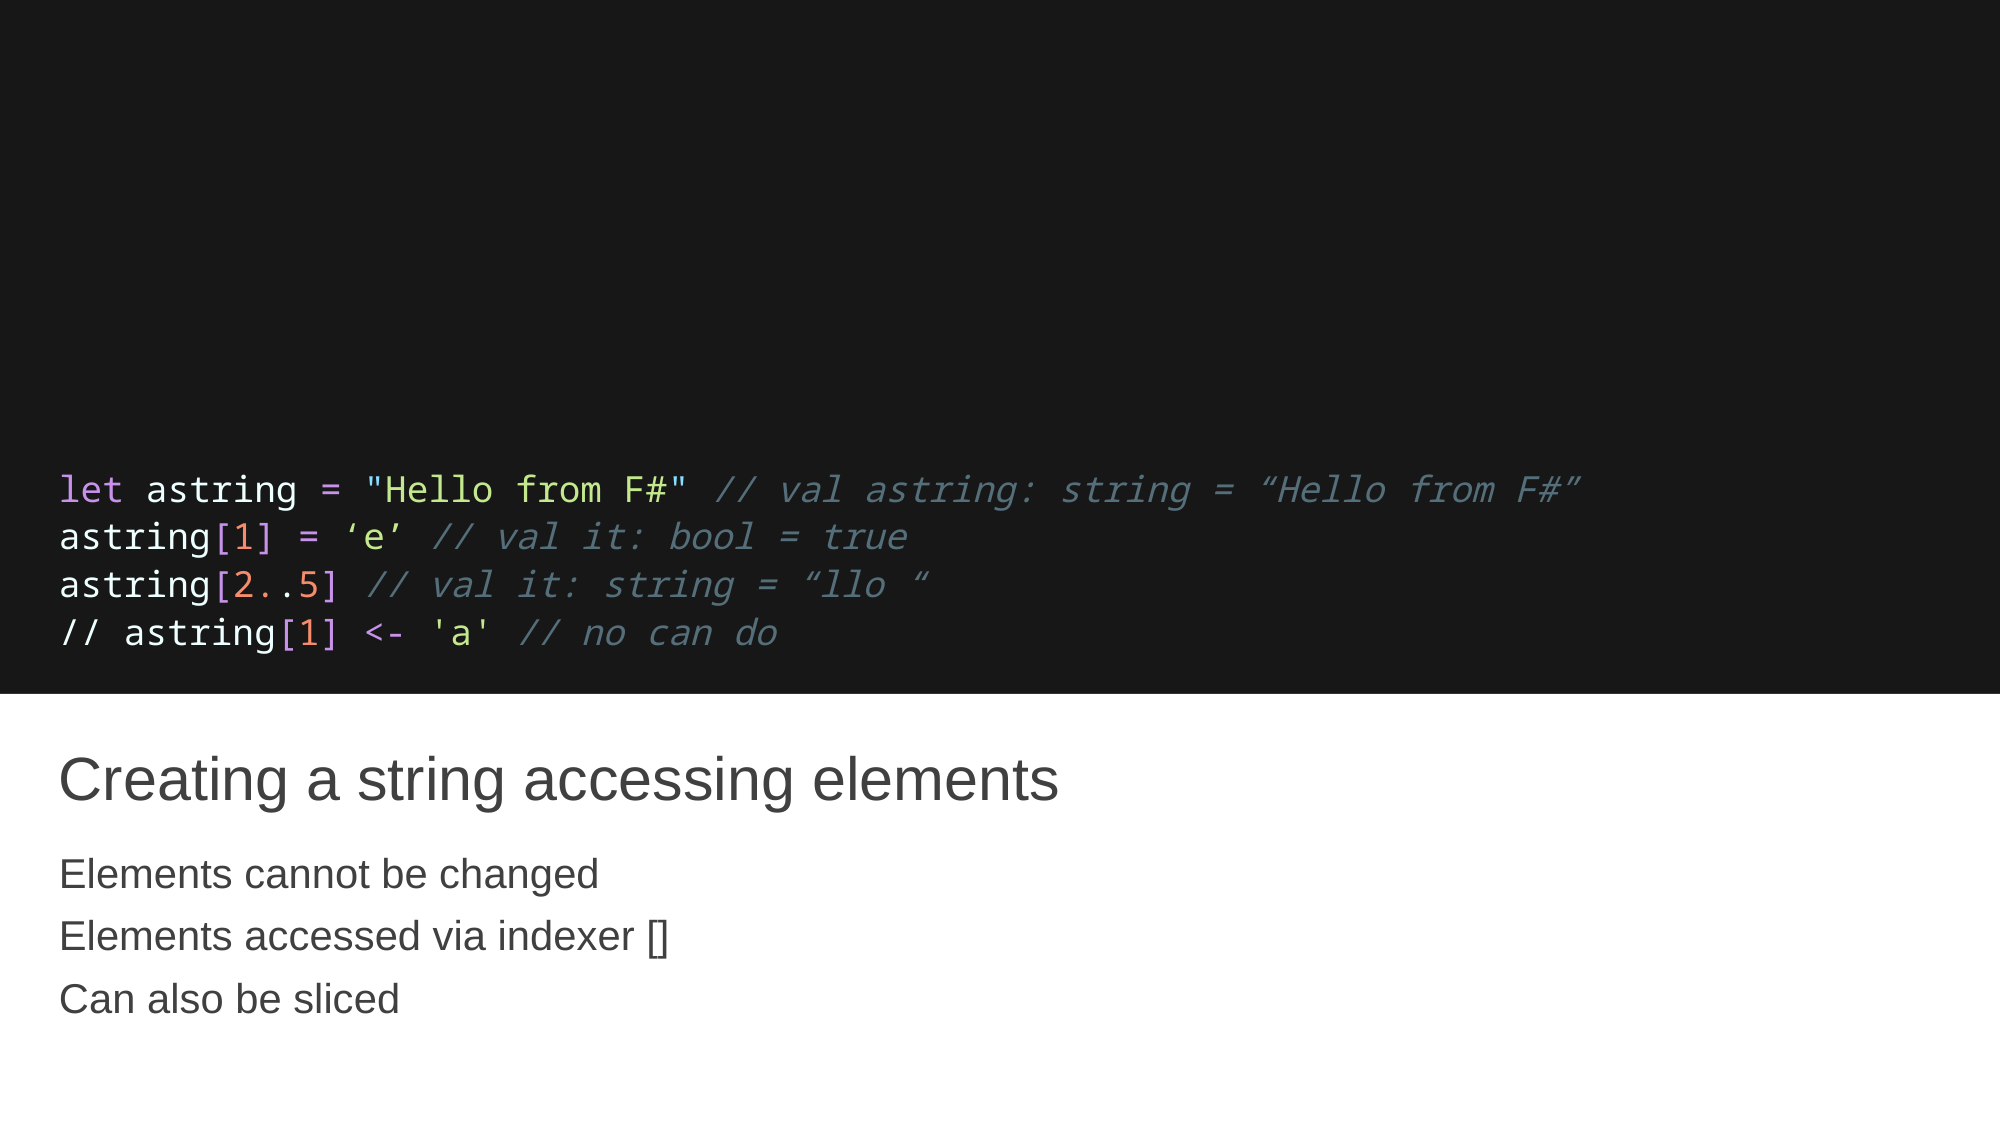

let astring = "Hello from F#" // val astring: string = “Hello from F#”
astring[1] = ‘e’ // val it: bool = true
astring[2..5] // val it: string = “llo “
// astring[1] <- 'a' // no can do
# Creating a string accessing elements
Elements cannot be changed
Elements accessed via indexer []
Can also be sliced